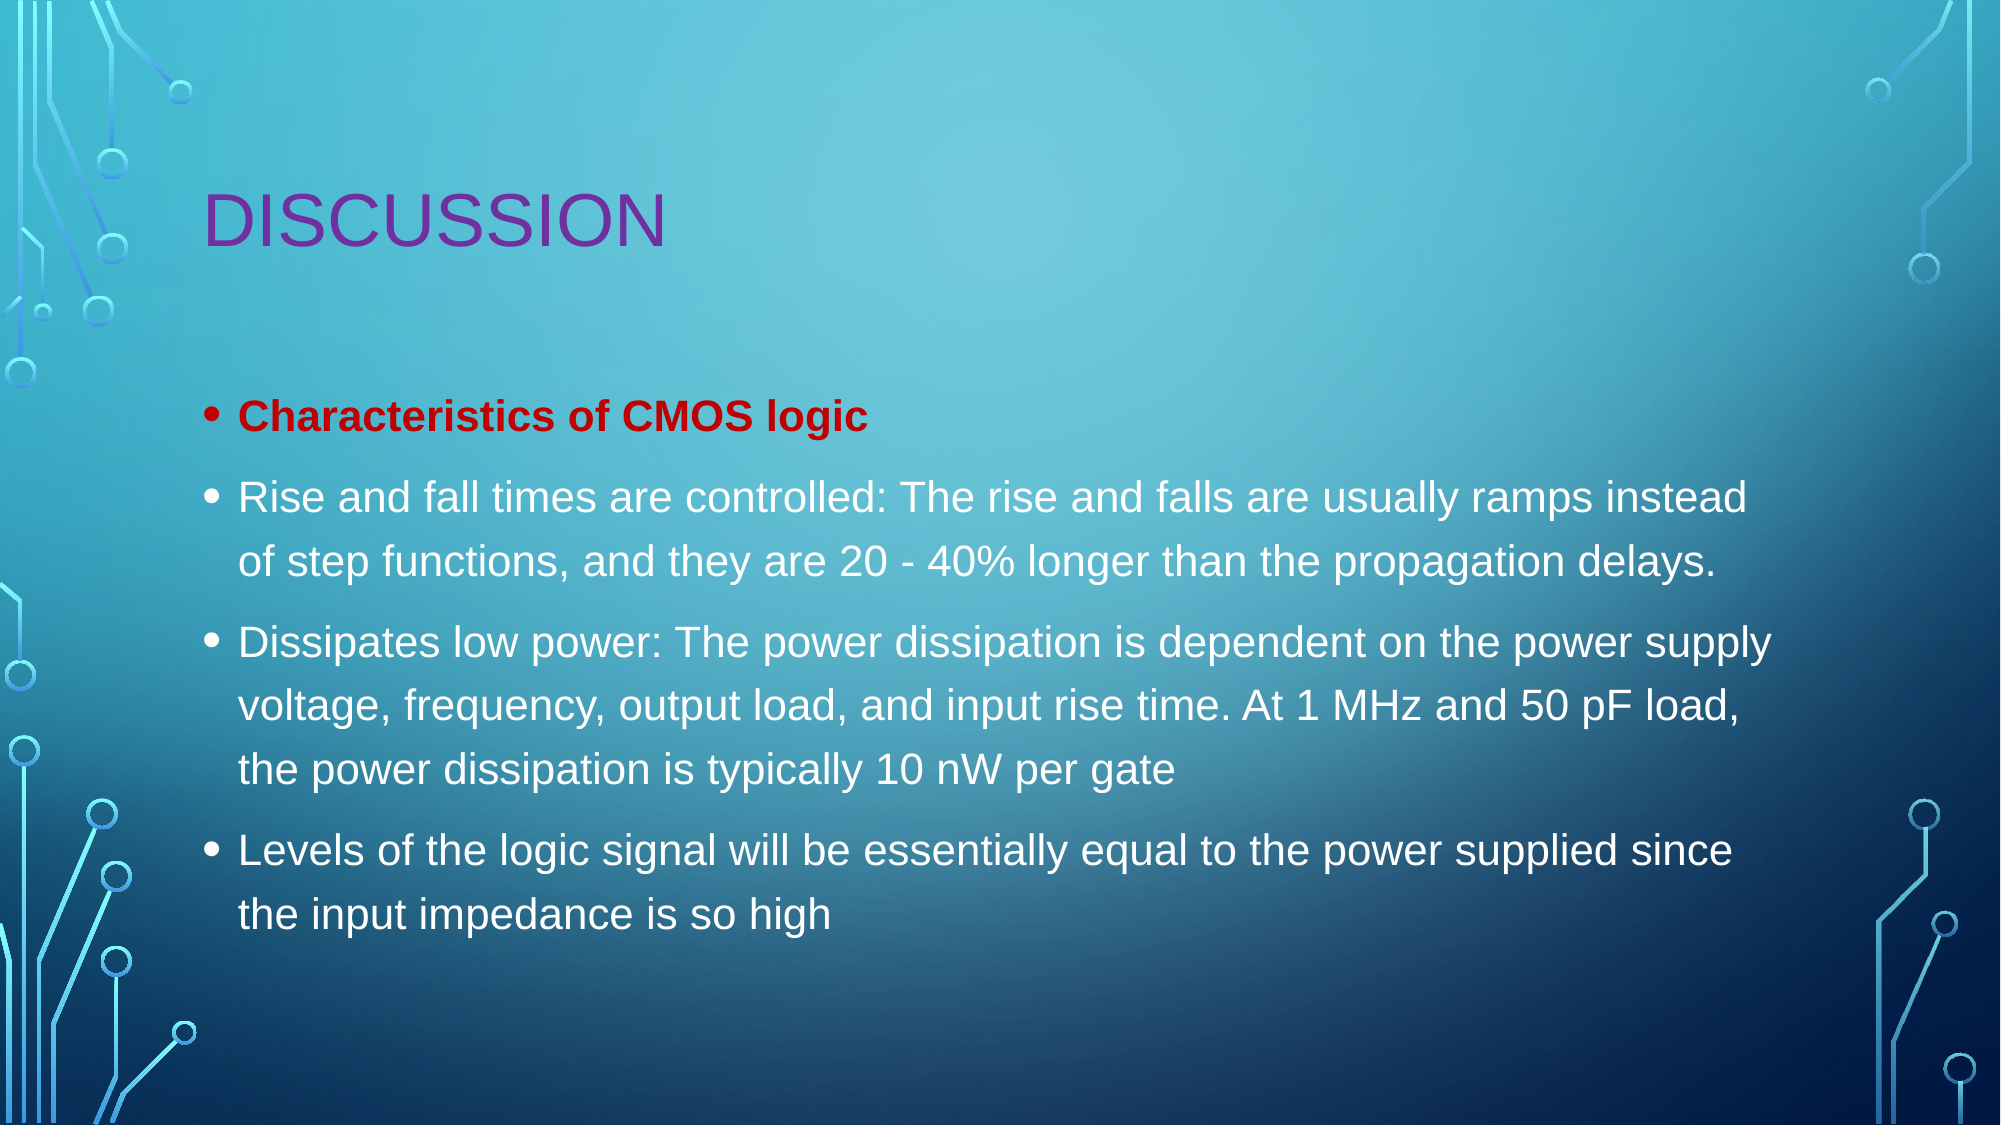

# Discussion
Characteristics of CMOS logic
Rise and fall times are controlled: The rise and falls are usually ramps instead of step functions, and they are 20 - 40% longer than the propagation delays.
Dissipates low power: The power dissipation is dependent on the power supply voltage, frequency, output load, and input rise time. At 1 MHz and 50 pF load, the power dissipation is typically 10 nW per gate
Levels of the logic signal will be essentially equal to the power supplied since the input impedance is so high